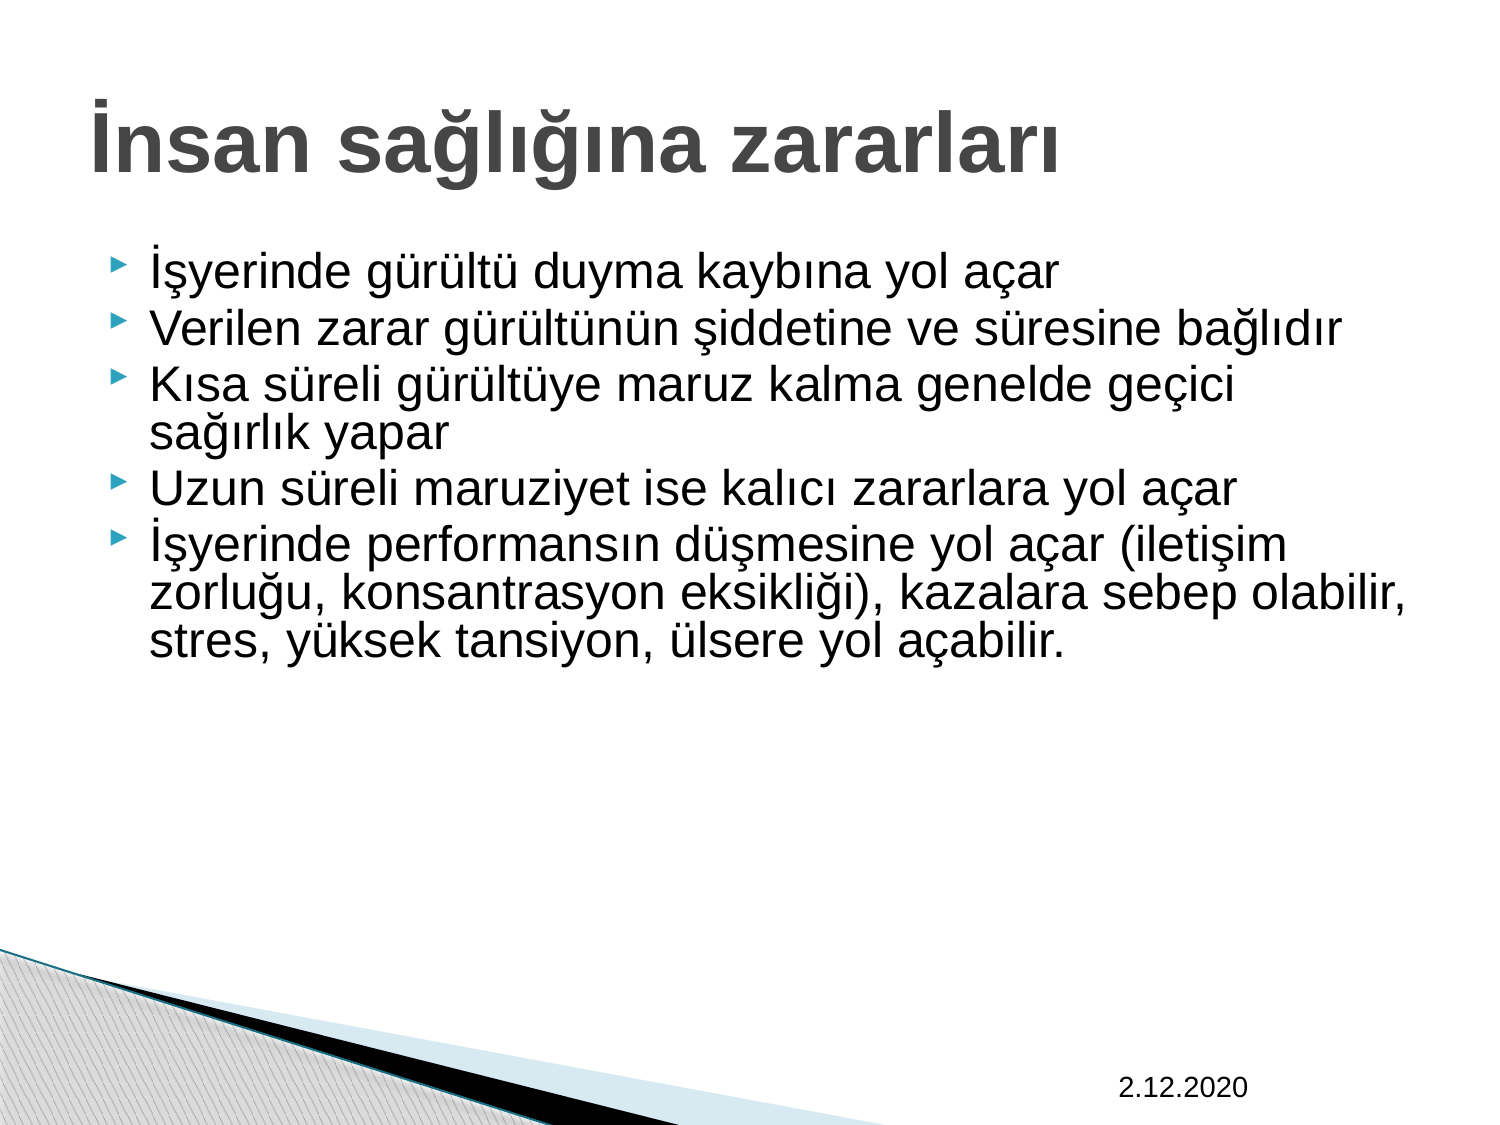

# İnsan sağlığına zararları
İşyerinde gürültü duyma kaybına yol açar
Verilen zarar gürültünün şiddetine ve süresine bağlıdır
Kısa süreli gürültüye maruz kalma genelde geçici sağırlık yapar
Uzun süreli maruziyet ise kalıcı zararlara yol açar
İşyerinde performansın düşmesine yol açar (iletişim zorluğu, konsantrasyon eksikliği), kazalara sebep olabilir, stres, yüksek tansiyon, ülsere yol açabilir.
2.12.2020
45